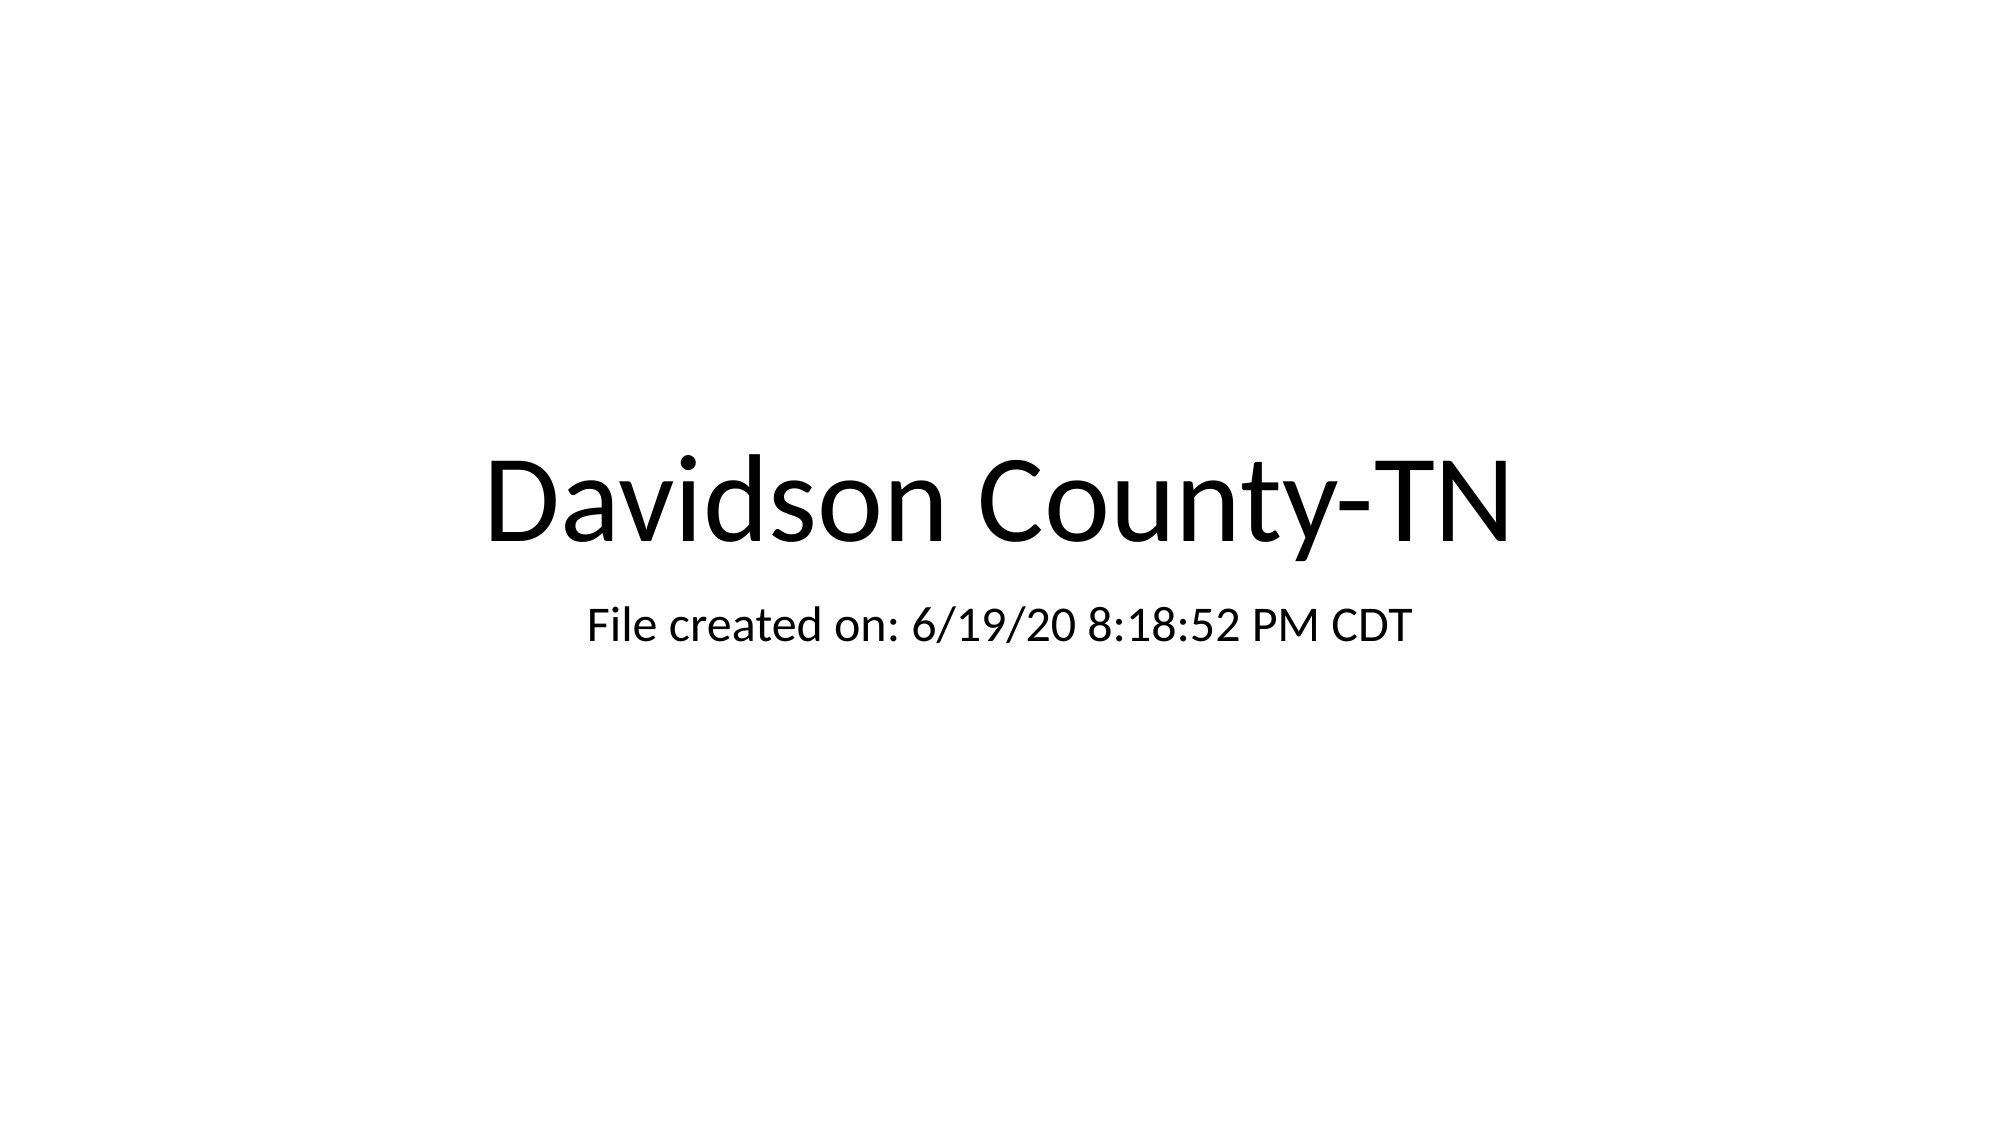

# Davidson County-TN
File created on: 6/19/20 8:18:52 PM CDT